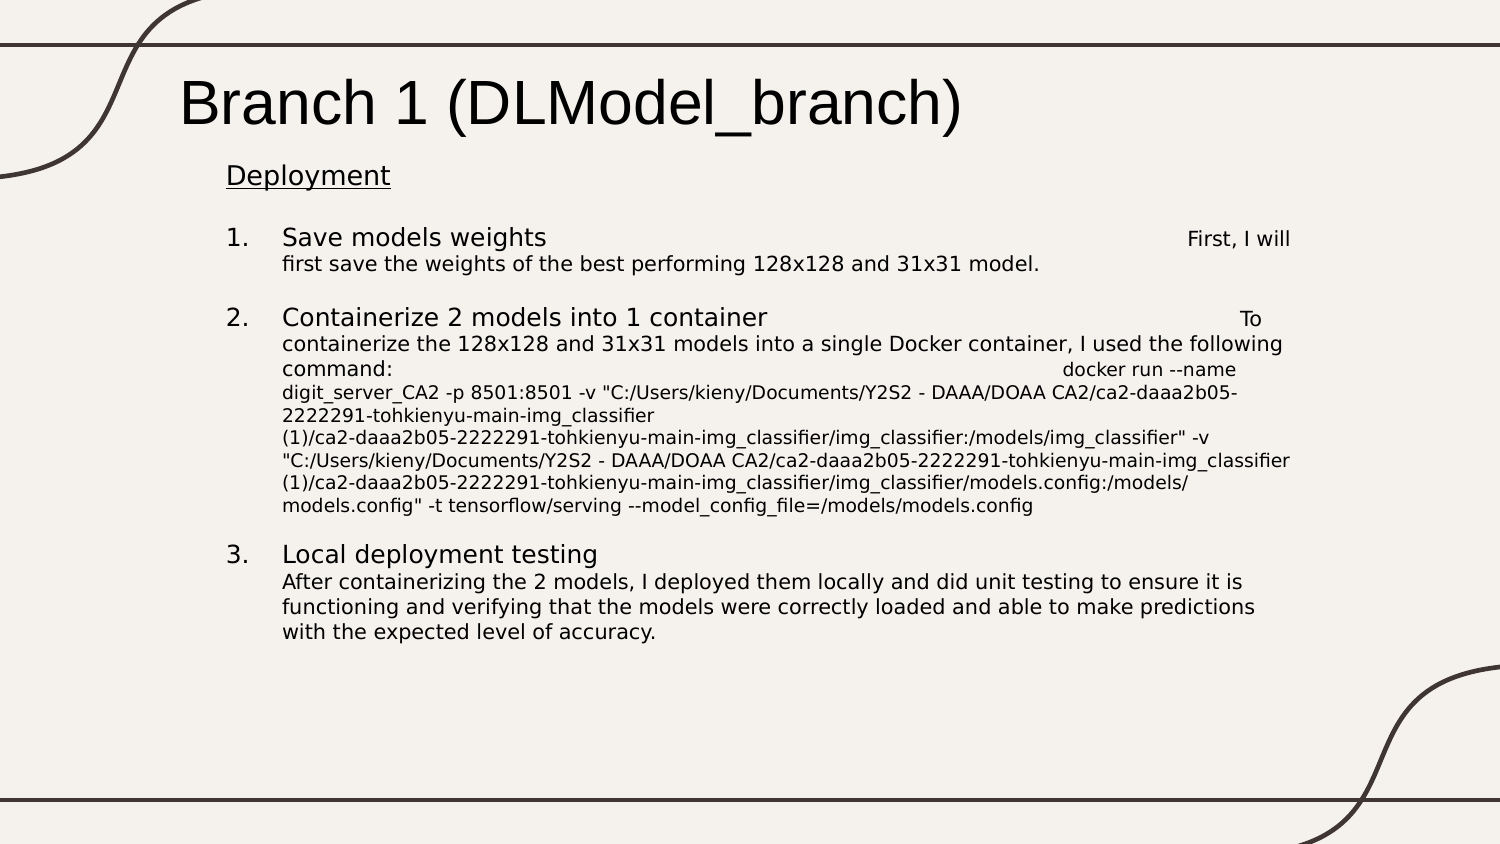

Branch 1 (DLModel_branch)
Deployment

Save models weights                                                                                First, I will first save the weights of the best performing 128x128 and 31x31 model.

Containerize 2 models into 1 container                                                           To containerize the 128x128 and 31x31 models into a single Docker container, I used the following command:                                                                                                       docker run --name digit_server_CA2 -p 8501:8501 -v "C:/Users/kieny/Documents/Y2S2 - DAAA/DOAA CA2/ca2-daaa2b05-2222291-tohkienyu-main-img_classifier (1)/ca2-daaa2b05-2222291-tohkienyu-main-img_classifier/img_classifier:/models/img_classifier" -v "C:/Users/kieny/Documents/Y2S2 - DAAA/DOAA CA2/ca2-daaa2b05-2222291-tohkienyu-main-img_classifier (1)/ca2-daaa2b05-2222291-tohkienyu-main-img_classifier/img_classifier/models.config:/models/models.config" -t tensorflow/serving --model_config_file=/models/models.config

Local deployment testing                                                                                    After containerizing the 2 models, I deployed them locally and did unit testing to ensure it is functioning and verifying that the models were correctly loaded and able to make predictions with the expected level of accuracy.